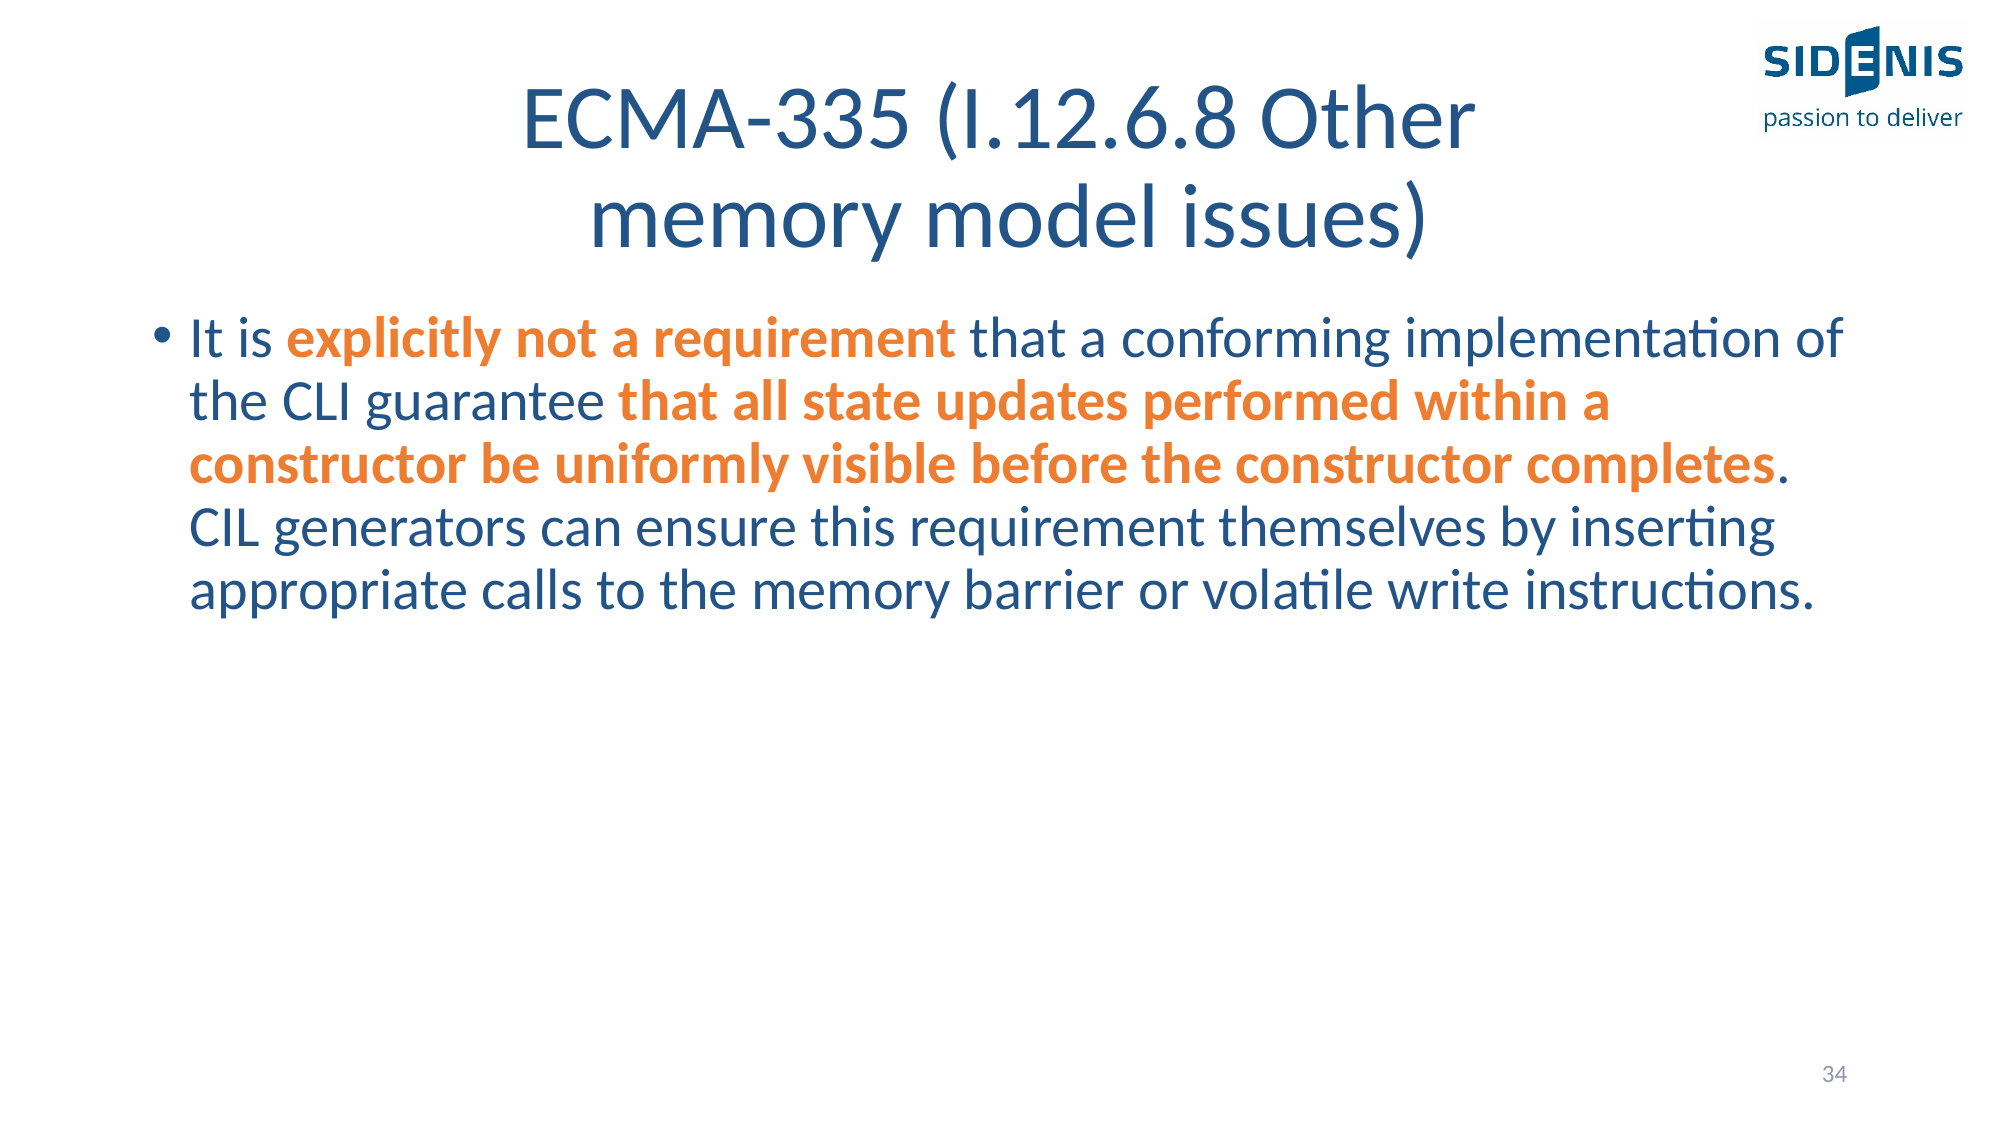

# ECMA-335 (I.12.6.8 Other memory model issues)
It is explicitly not a requirement that a conforming implementation of the CLI guarantee that all state updates performed within a constructor be uniformly visible before the constructor completes. CIL generators can ensure this requirement themselves by inserting appropriate calls to the memory barrier or volatile write instructions.
34